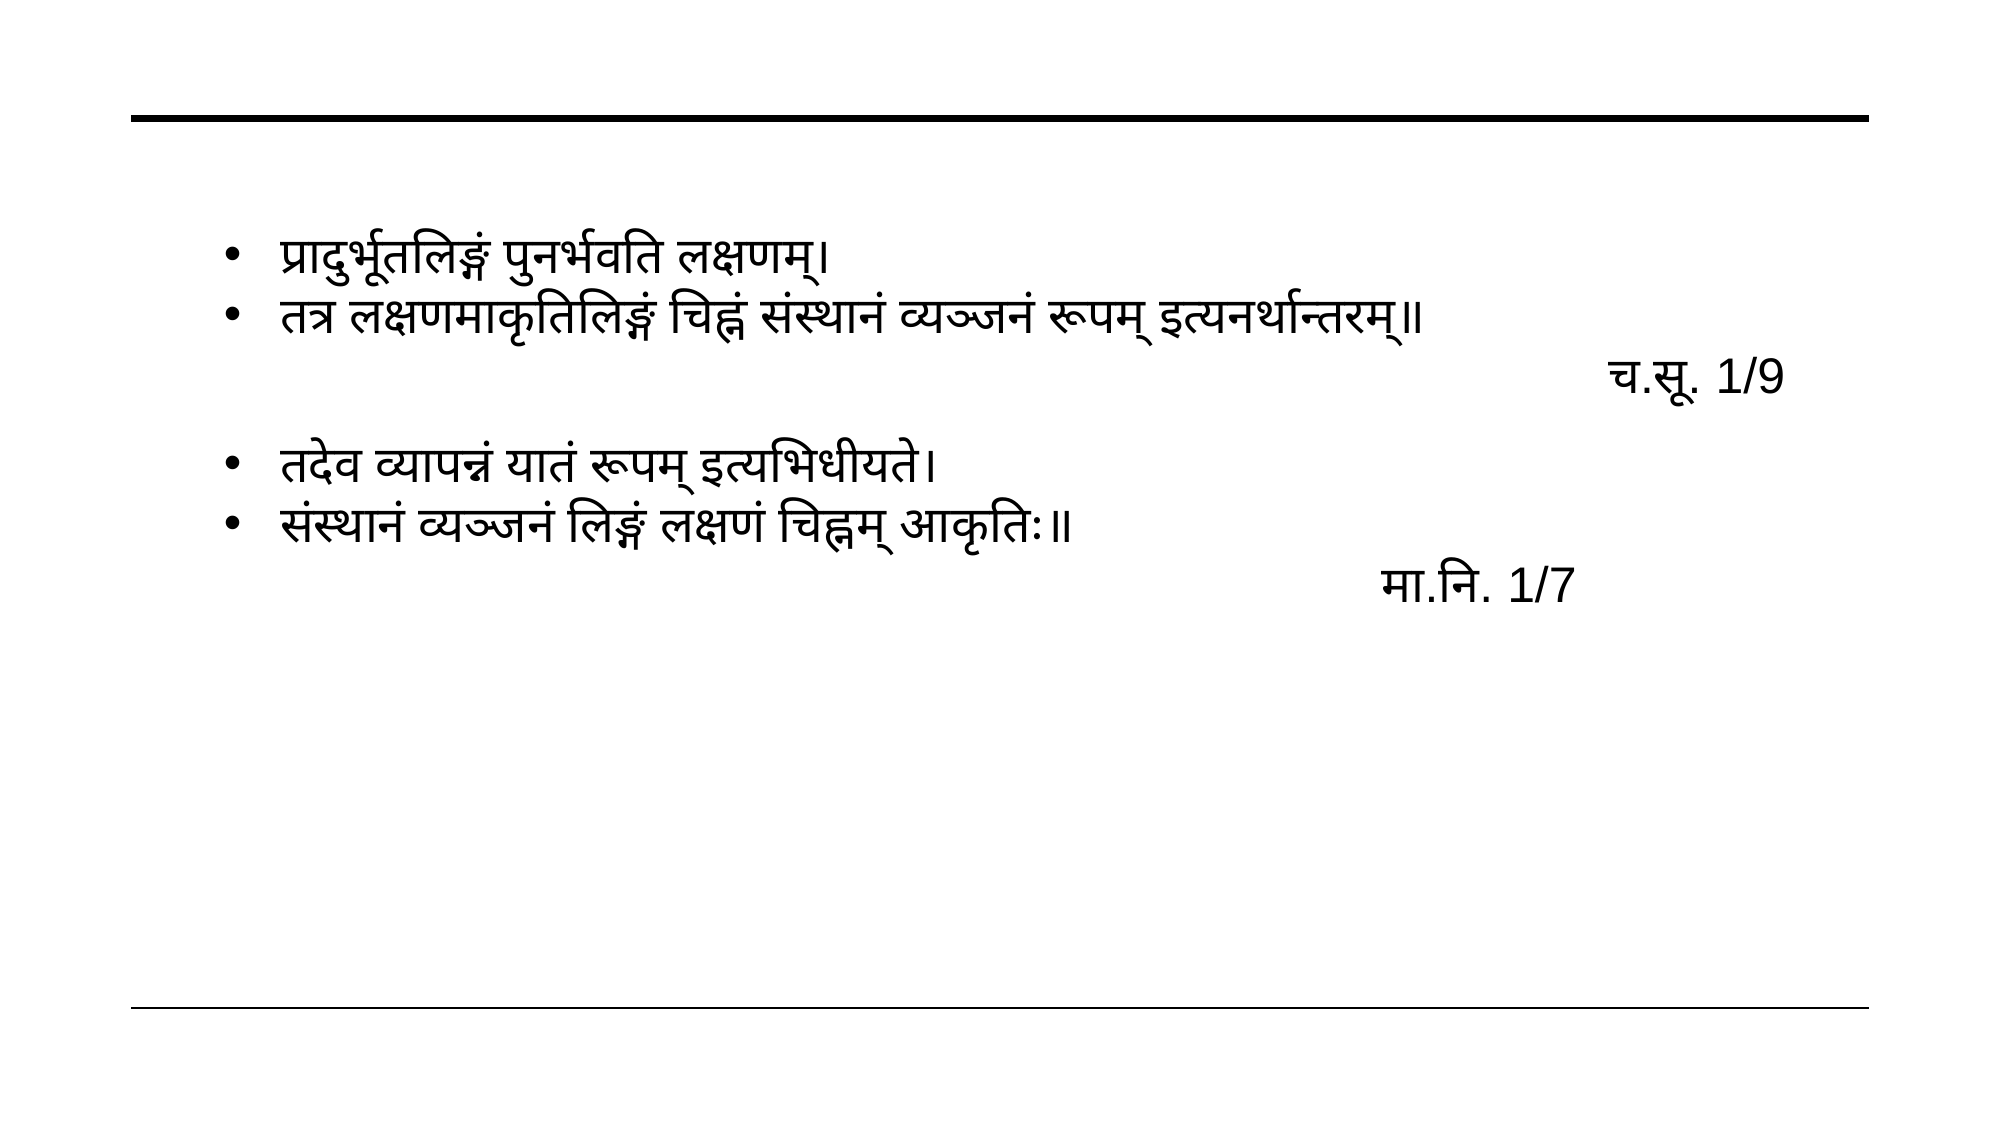

प्रादुर्भूतलिङ्गं पुनर्भवति लक्षणम्।
तत्र लक्षणमाकृतिलिङ्गं चिह्नं संस्थानं व्यञ्जनं रूपम् इत्यनर्थान्तरम्॥
च.सू. 1/9

तदेव व्यापन्नं यातं रूपम् इत्यभिधीयते।
संस्थानं व्यञ्जनं लिङ्गं लक्षणं चिह्नम् आकृतिः॥
मा.नि. 1/7